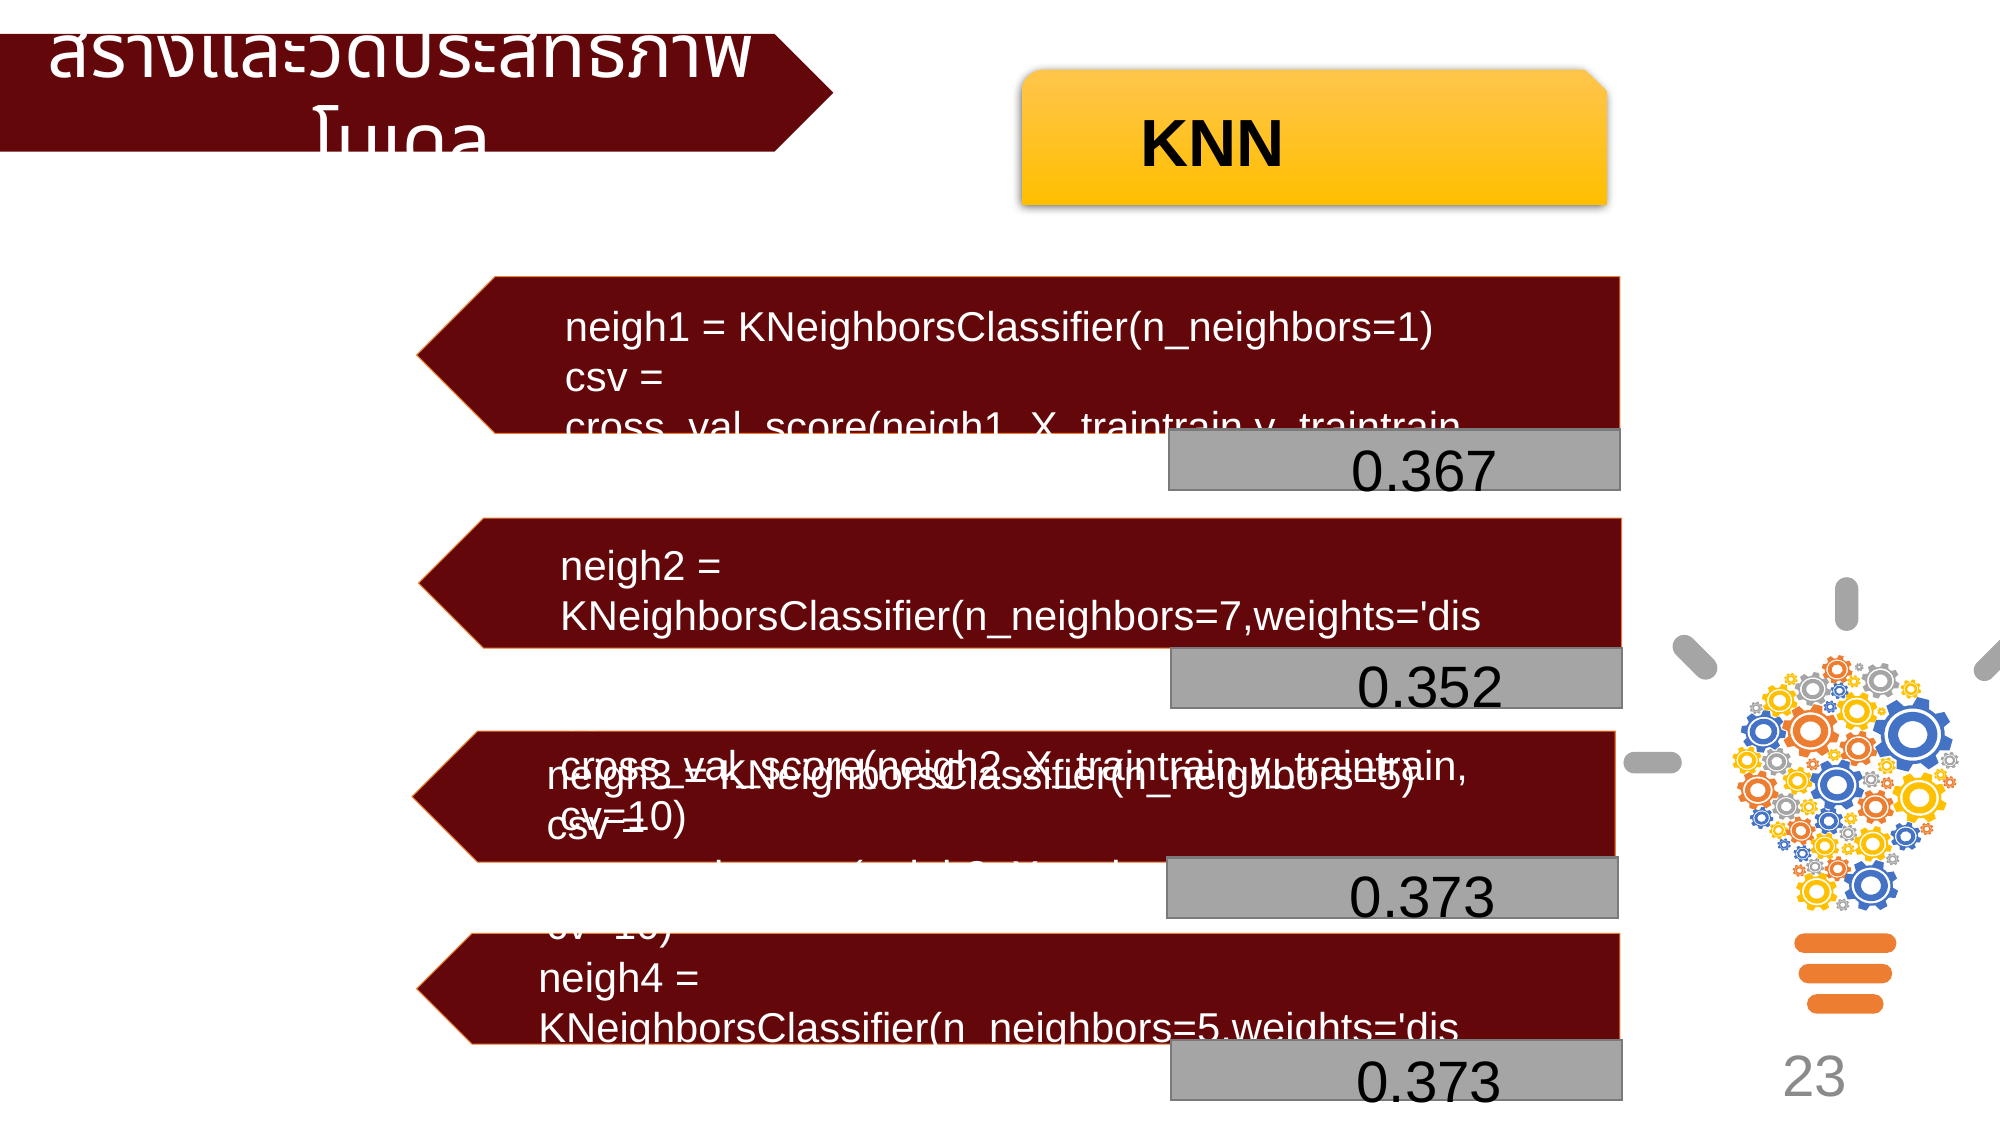

สร้างและวัดประสิทธิภาพโมเดล

KNN

neigh1 = KNeighborsClassifier(n_neighbors=1)
csv = cross_val_score(neigh1 ,X_traintrain,y_traintrain, cv=10)
0.367

neigh2 = KNeighborsClassifier(n_neighbors=7,weights='distance')
csv = cross_val_score(neigh2 ,X_traintrain,y_traintrain, cv=10)

0.352

neigh3 = KNeighborsClassifier(n_neighbors=5)
csv = cross_val_score(neigh3 ,X_traintrain,y_traintrain, cv=10)
0.373

neigh4 = KNeighborsClassifier(n_neighbors=5,weights='distance')
csv = cross_val_score(neigh4 ,X_traintrain,y_traintrain, cv=10)
0.373

23